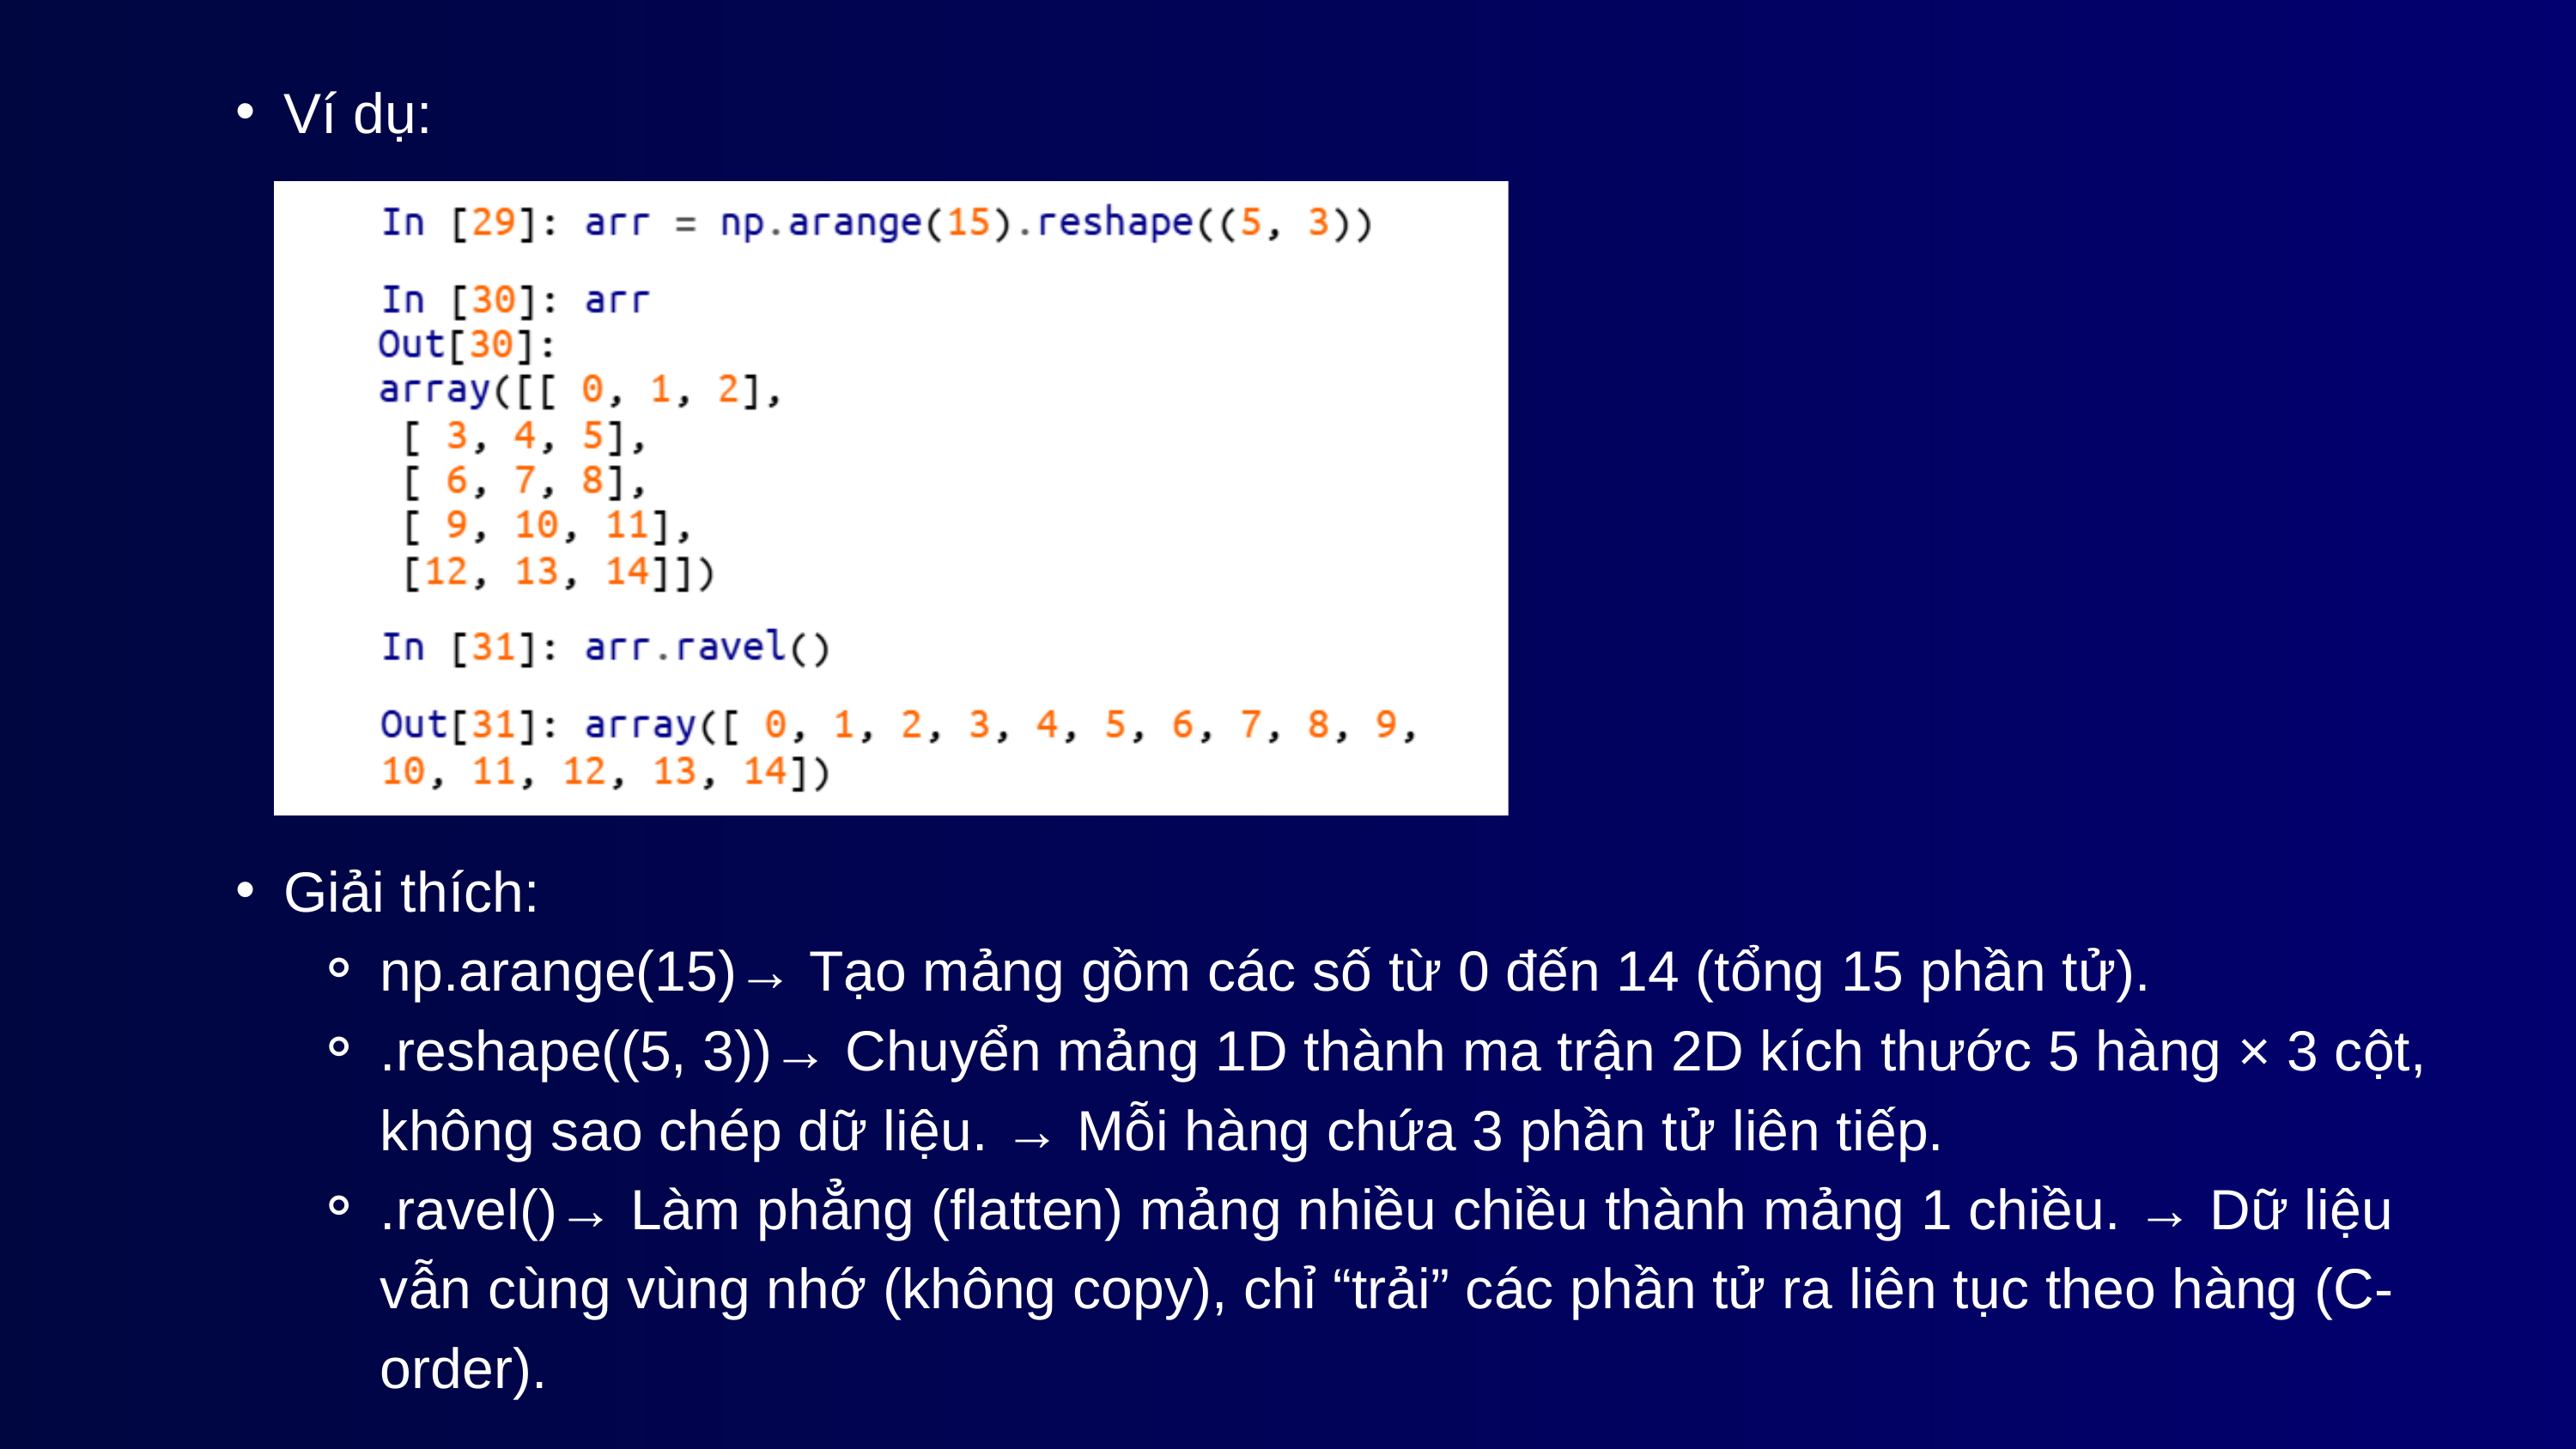

Ví dụ:

Giải thích:
np.arange(15)→ Tạo mảng gồm các số từ 0 đến 14 (tổng 15 phần tử).
.reshape((5, 3))→ Chuyển mảng 1D thành ma trận 2D kích thước 5 hàng × 3 cột, không sao chép dữ liệu. → Mỗi hàng chứa 3 phần tử liên tiếp.
.ravel()→ Làm phẳng (flatten) mảng nhiều chiều thành mảng 1 chiều. → Dữ liệu vẫn cùng vùng nhớ (không copy), chỉ “trải” các phần tử ra liên tục theo hàng (C-order).